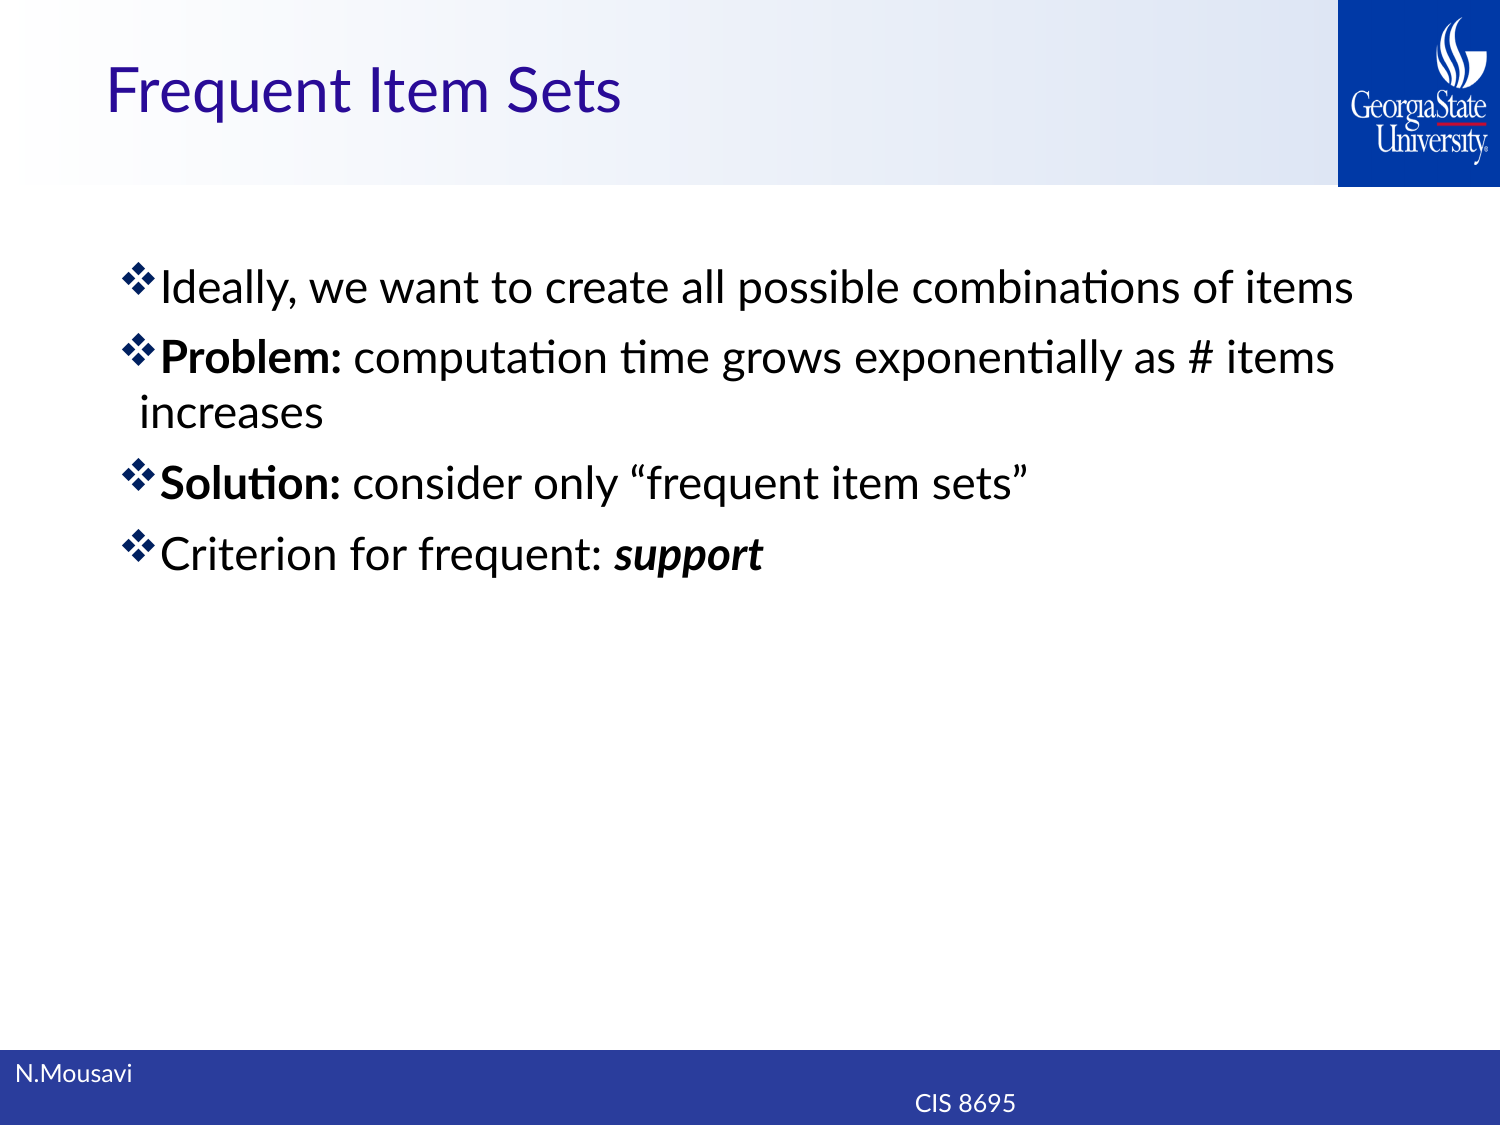

# Frequent Item Sets
Ideally, we want to create all possible combinations of items
Problem: computation time grows exponentially as # items increases
Solution: consider only “frequent item sets”
Criterion for frequent: support